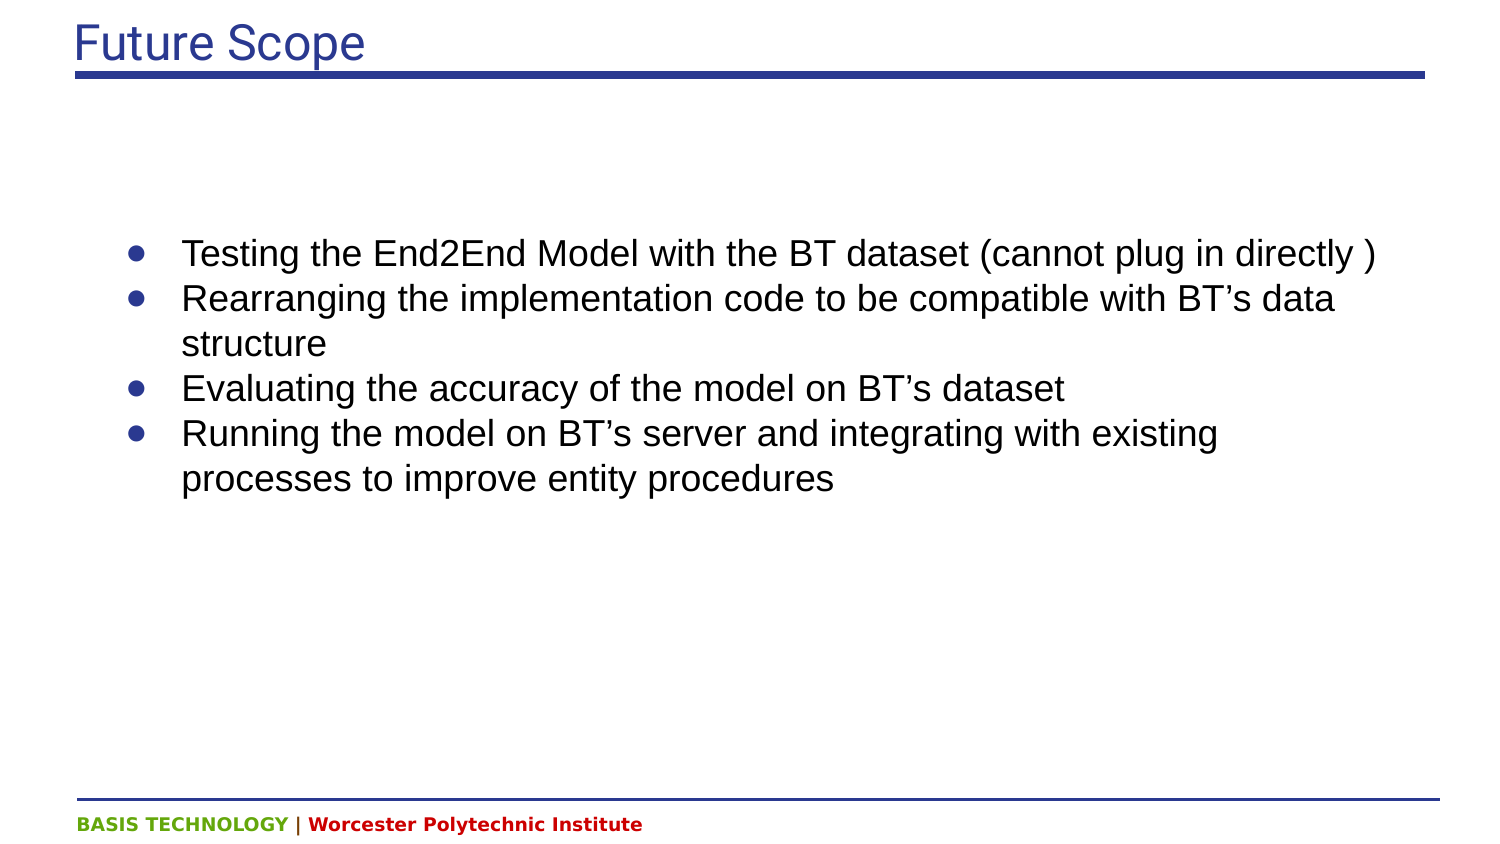

# Future Scope
Testing the End2End Model with the BT dataset (cannot plug in directly )
Rearranging the implementation code to be compatible with BT’s data structure
Evaluating the accuracy of the model on BT’s dataset
Running the model on BT’s server and integrating with existing processes to improve entity procedures

BASIS TECHNOLOGY | Worcester Polytechnic Institute